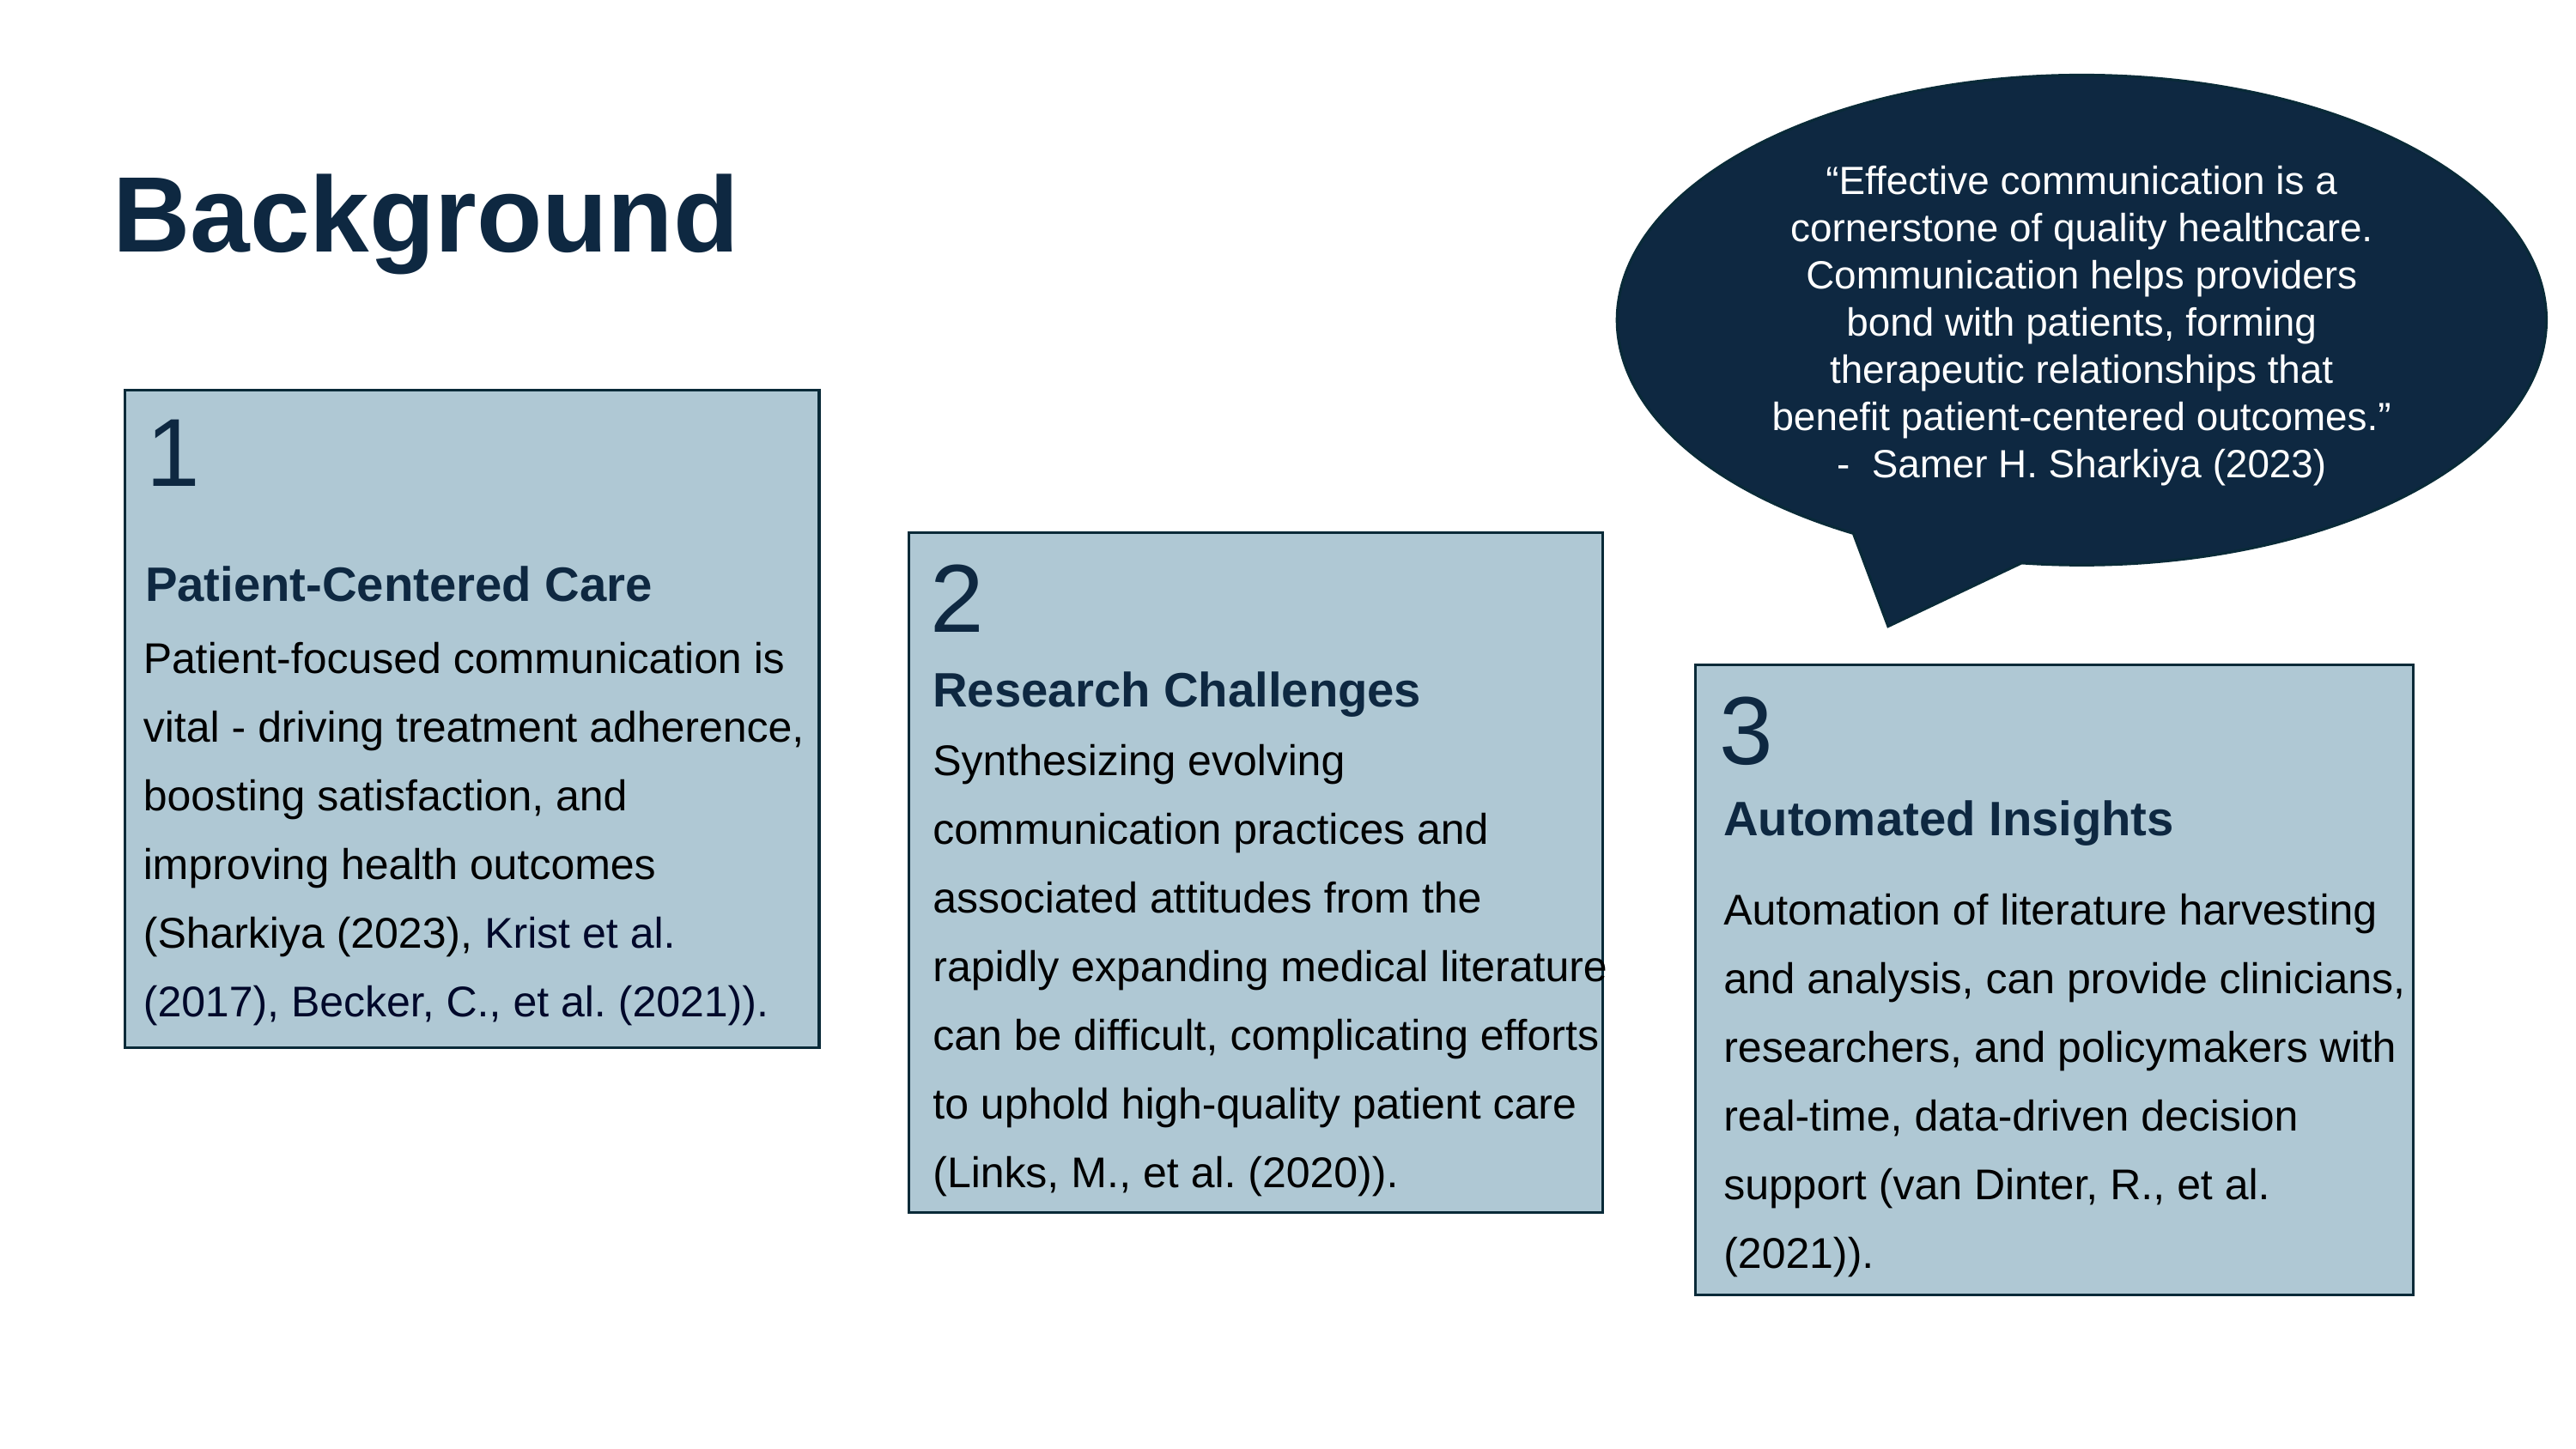

“Effective communication is a cornerstone of quality healthcare. Communication helps providers bond with patients, forming therapeutic relationships that benefit patient-centered outcomes.”
-  Samer H. Sharkiya (2023)
# Background
1
Patient-focused communication is vital - driving treatment adherence, boosting satisfaction, and improving health outcomes (Sharkiya (2023), Krist et al. (2017), Becker, C., et al. (2021)).
Patient-Centered Care

2
Research Challenges
Synthesizing evolving communication practices and associated attitudes from the rapidly expanding medical literature can be difficult, complicating efforts to uphold high-quality patient care (Links, M., et al. (2020)).

3
Automated Insights
Automation of literature harvesting and analysis, can provide clinicians, researchers, and policymakers with real-time, data-driven decision support (van Dinter, R., et al. (2021)).